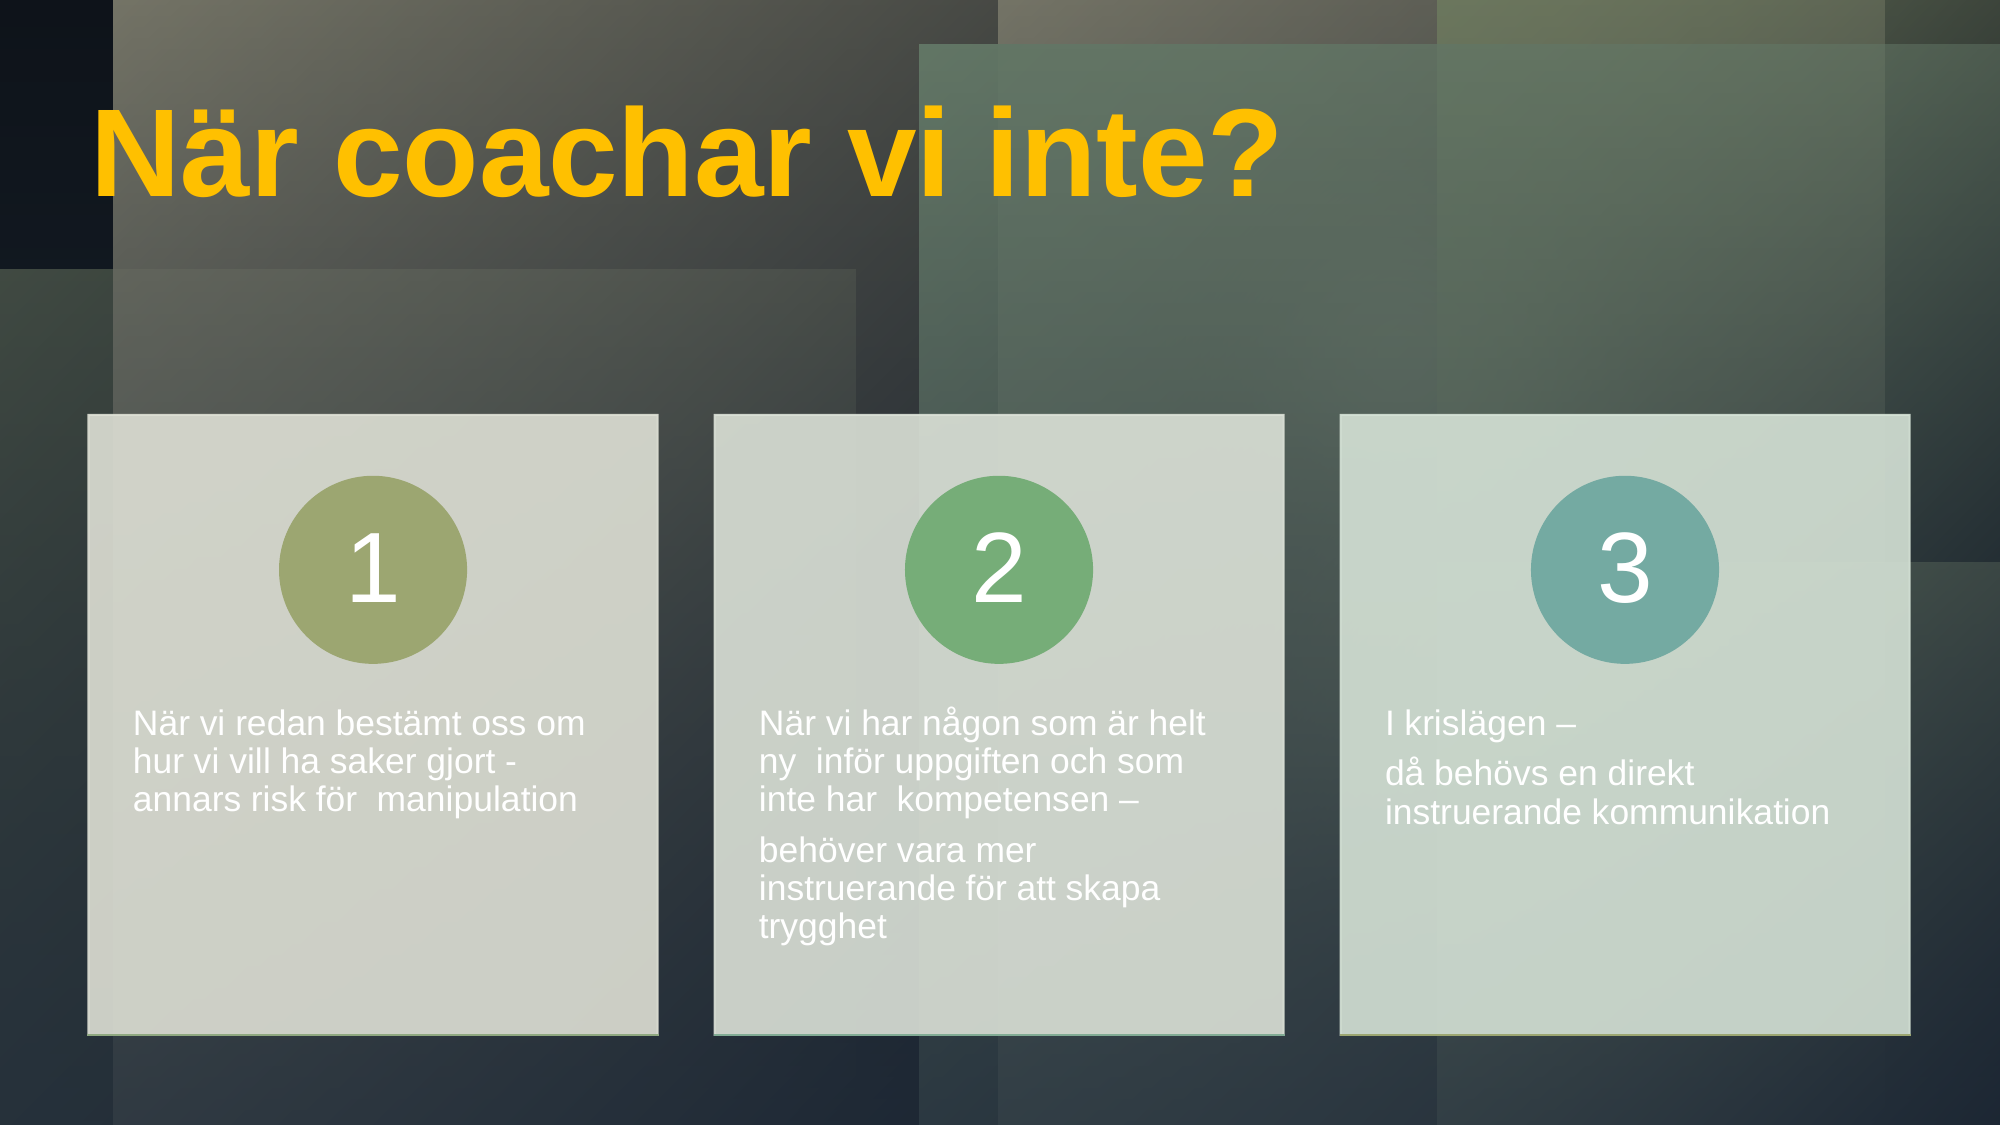

# När coachar vi inte?
När vi redan bestämt oss om hur vi vill ha saker gjort - annars risk för  manipulation
1
När vi har någon som är helt ny  inför uppgiften och som inte har  kompetensen –
behöver vara mer  instruerande för att skapa  trygghet
2
I krislägen –
då behövs en direkt  instruerande kommunikation
3